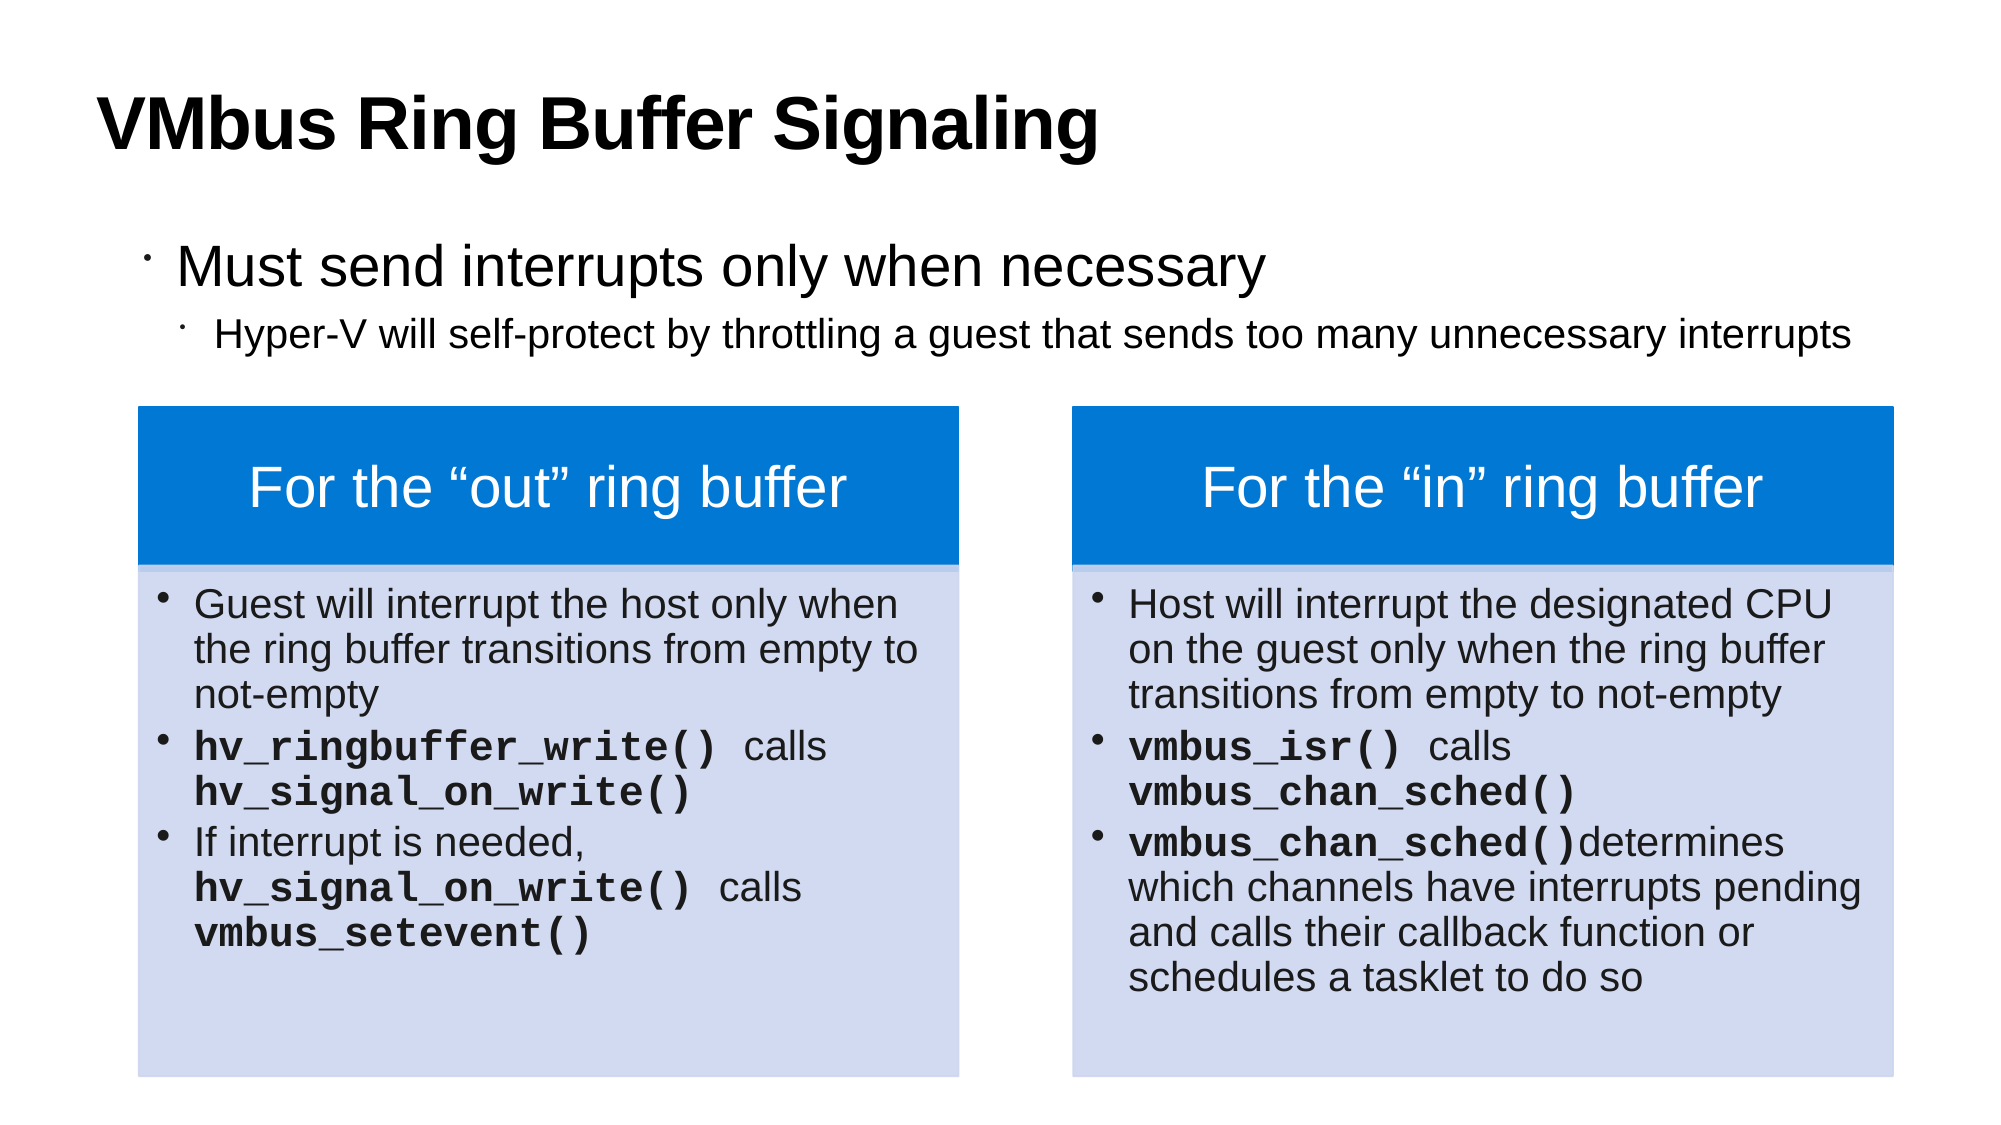

# VMbus Ring Buffer Signaling
Must send interrupts only when necessary
Hyper-V will self-protect by throttling a guest that sends too many unnecessary interrupts
For the “out” ring buffer
Guest will interrupt the host only when the ring buffer transitions from empty to not-empty
hv_ringbuffer_write() calls hv_signal_on_write()
If interrupt is needed, hv_signal_on_write() calls vmbus_setevent()
For the “in” ring buffer
Host will interrupt the designated CPU on the guest only when the ring buffer transitions from empty to not-empty
vmbus_isr() calls vmbus_chan_sched()
vmbus_chan_sched()determines which channels have interrupts pending and calls their callback function or schedules a tasklet to do so